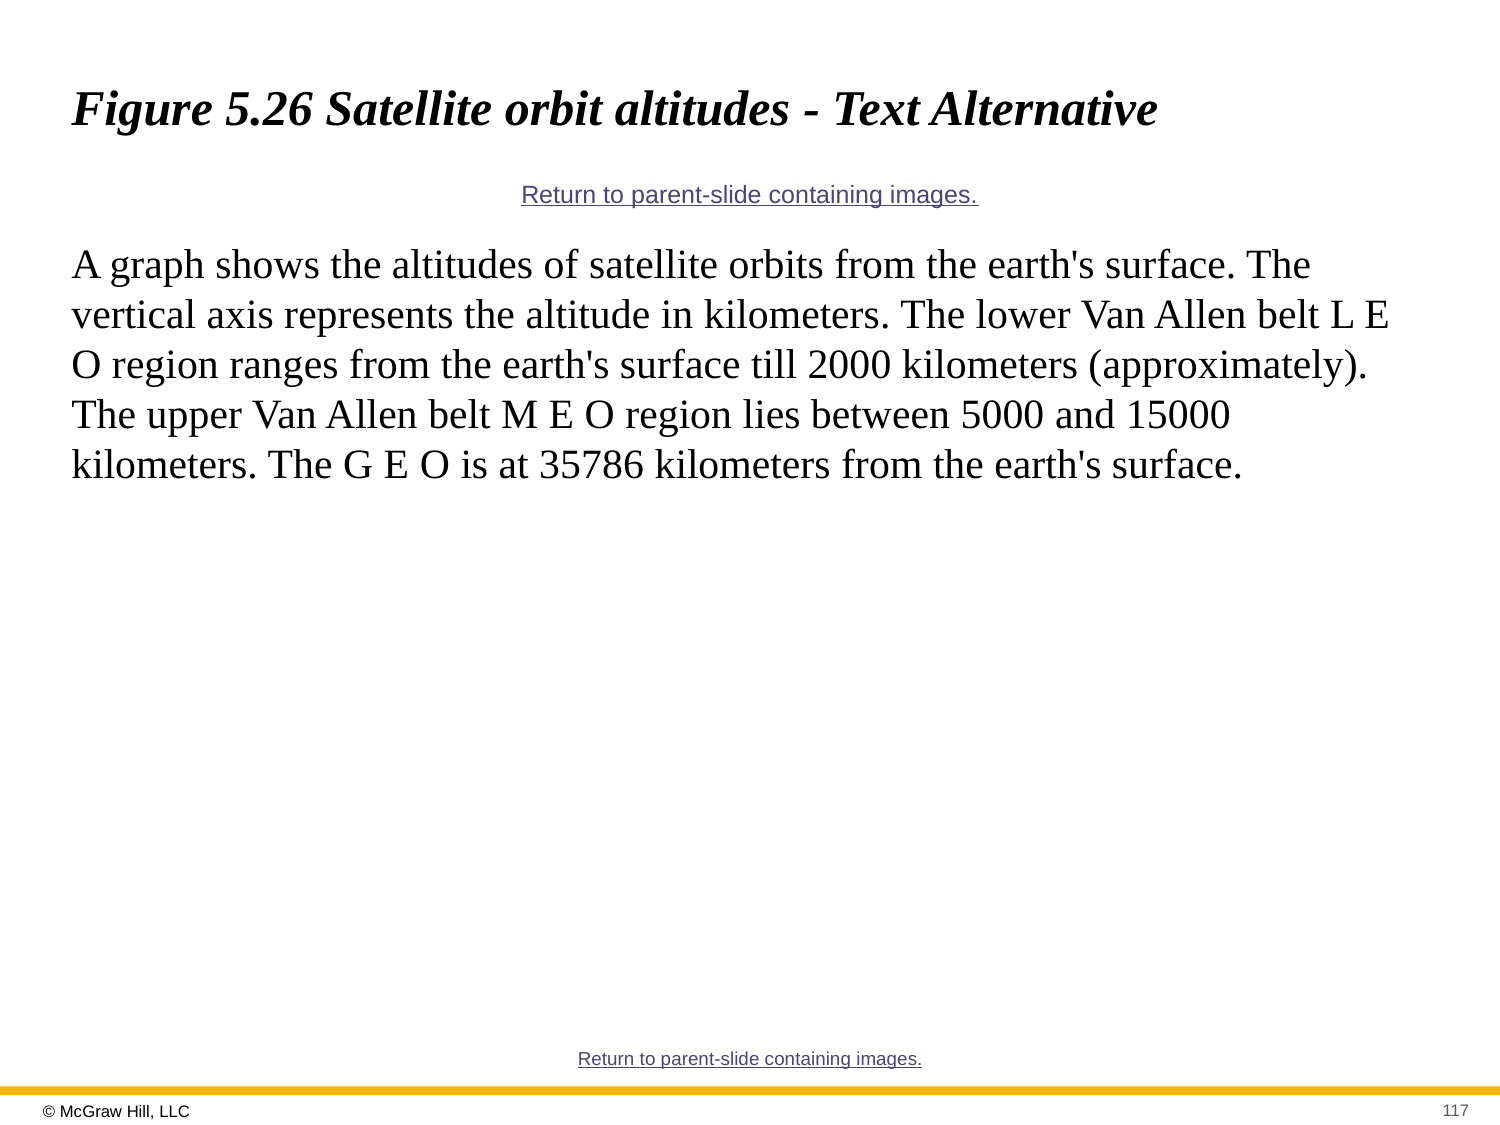

# Figure 5.26 Satellite orbit altitudes - Text Alternative
Return to parent-slide containing images.
A graph shows the altitudes of satellite orbits from the earth's surface. The vertical axis represents the altitude in kilometers. The lower Van Allen belt L E O region ranges from the earth's surface till 2000 kilometers (approximately). The upper Van Allen belt M E O region lies between 5000 and 15000 kilometers. The G E O is at 35786 kilometers from the earth's surface.
Return to parent-slide containing images.
117